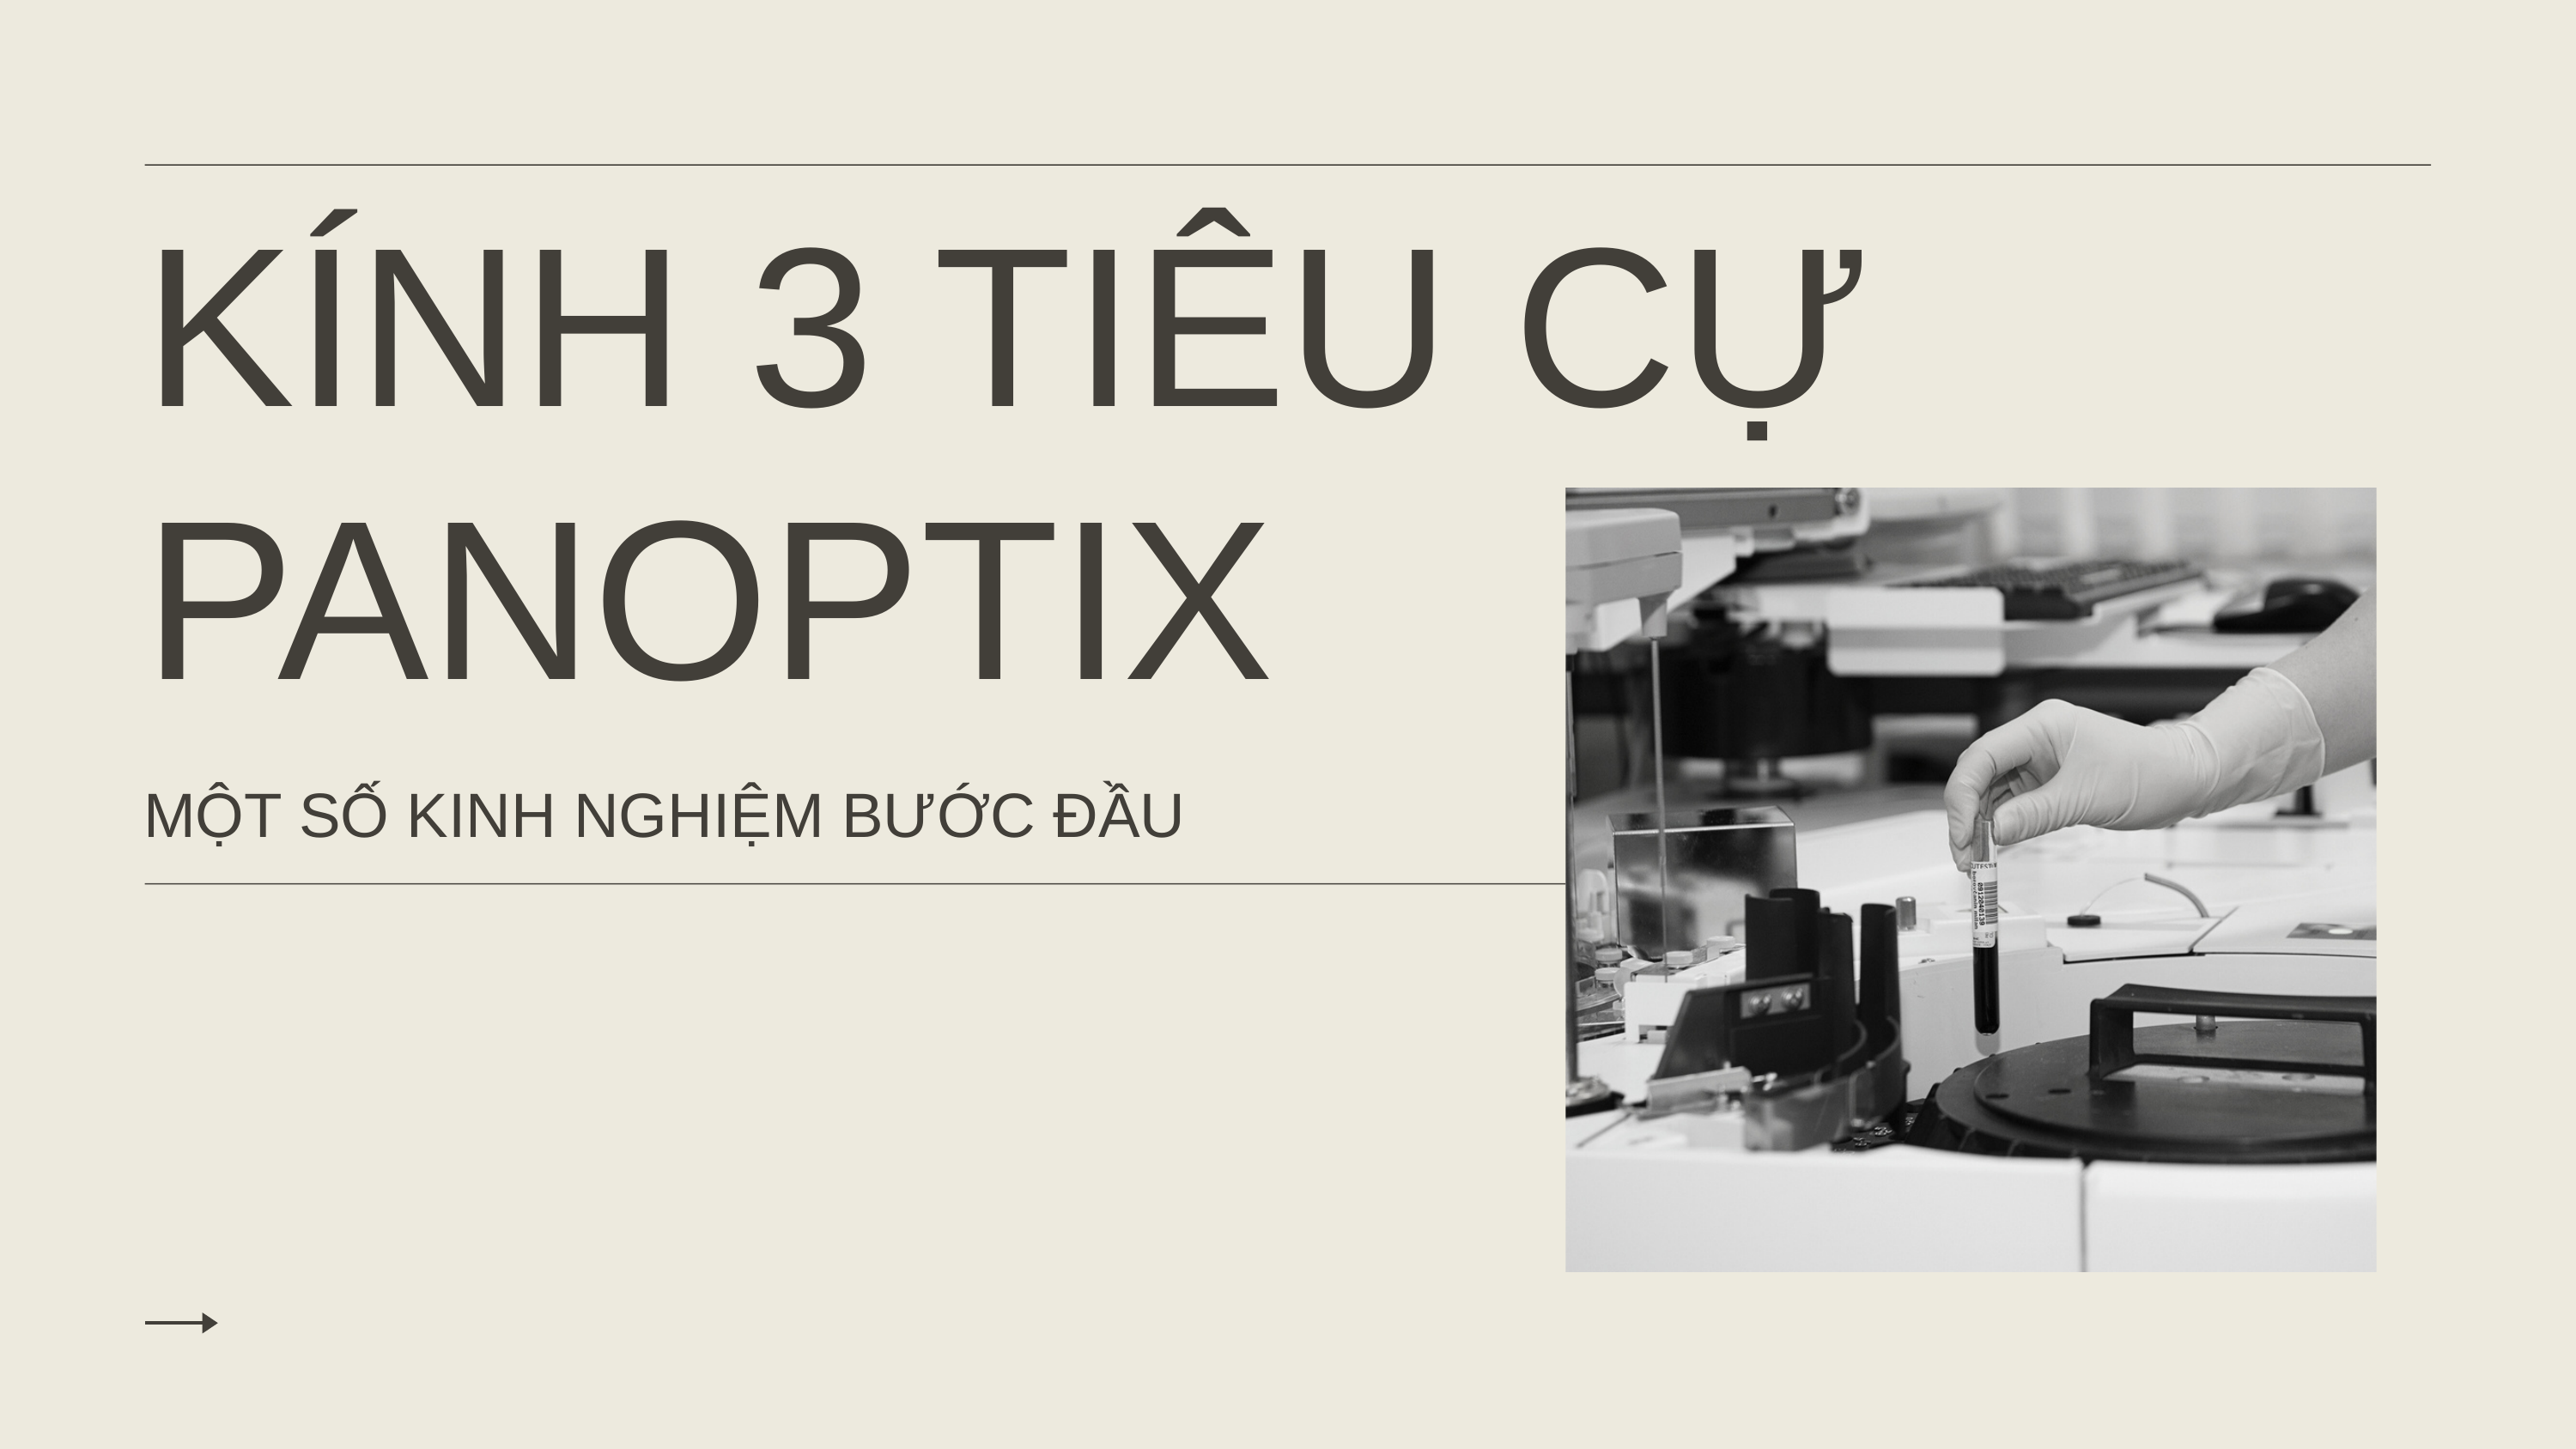

KÍNH 3 TIÊU CỰ
PANOPTIX
MỘT SỐ KINH NGHIỆM BƯỚC ĐẦU